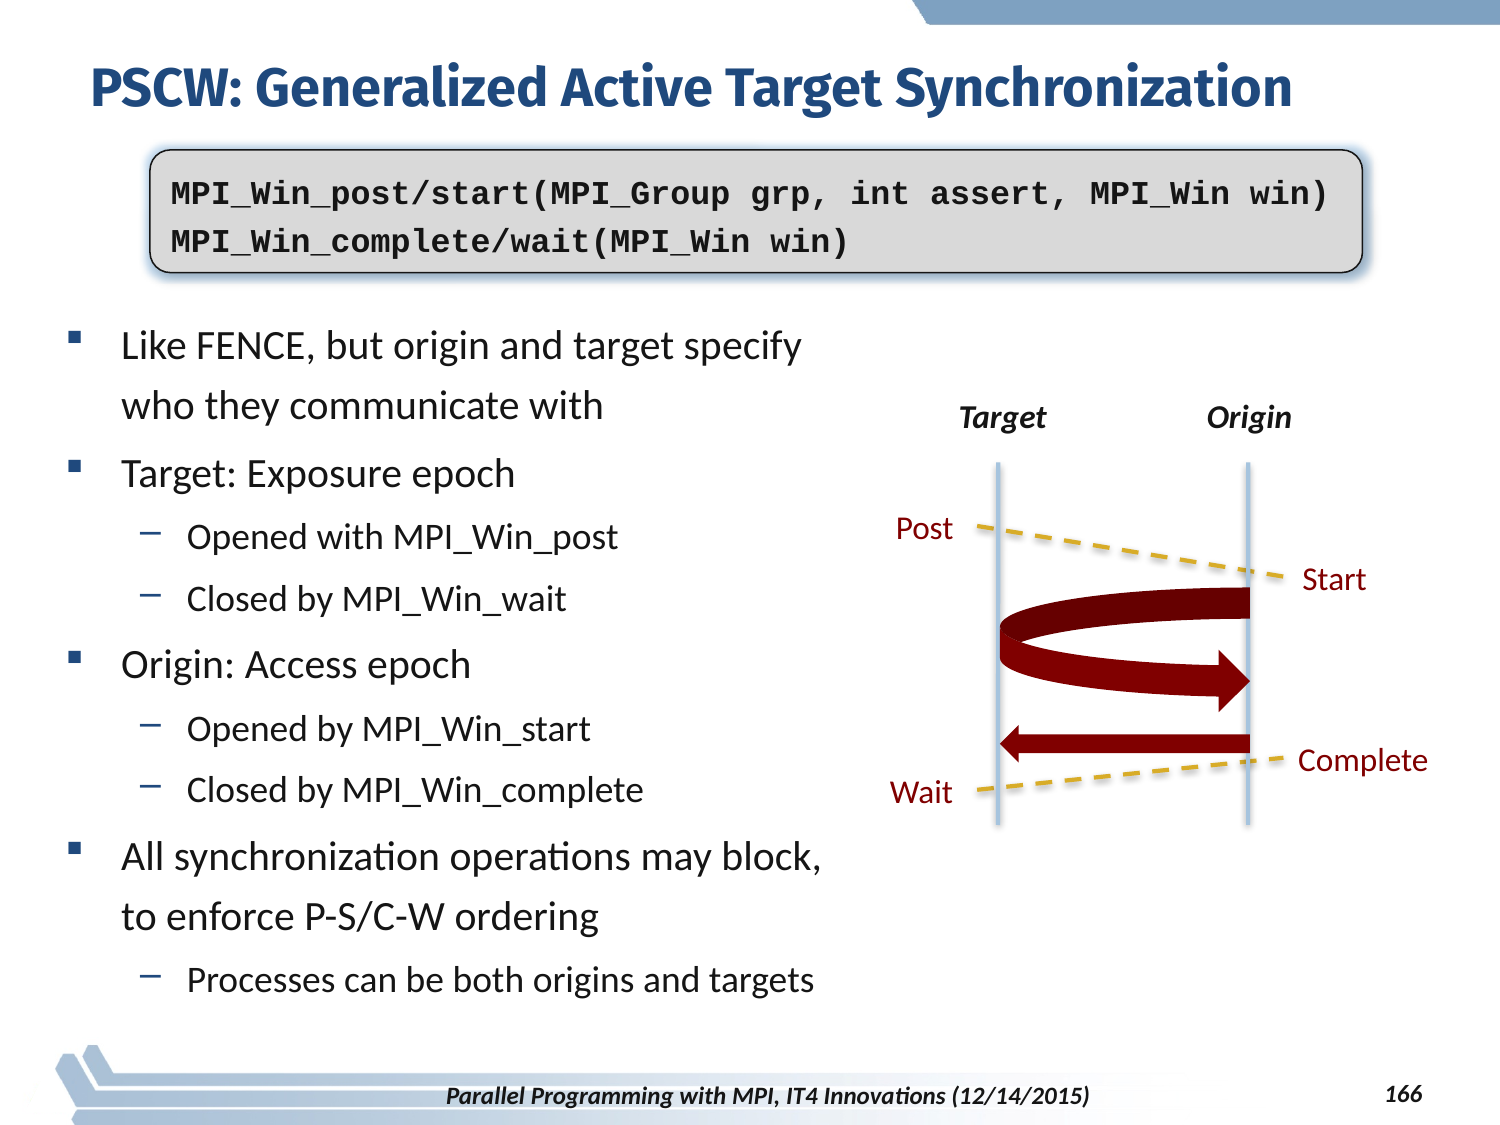

# PSCW: Generalized Active Target Synchronization
MPI_Win_post/start(MPI_Group grp, int assert, MPI_Win win)
MPI_Win_complete/wait(MPI_Win win)
Like FENCE, but origin and target specify who they communicate with
Target: Exposure epoch
Opened with MPI_Win_post
Closed by MPI_Win_wait
Origin: Access epoch
Opened by MPI_Win_start
Closed by MPI_Win_complete
All synchronization operations may block, to enforce P-S/C-W ordering
Processes can be both origins and targets
Target
Origin
Post
Start

Complete
Wait
166
Parallel Programming with MPI, IT4 Innovations (12/14/2015)